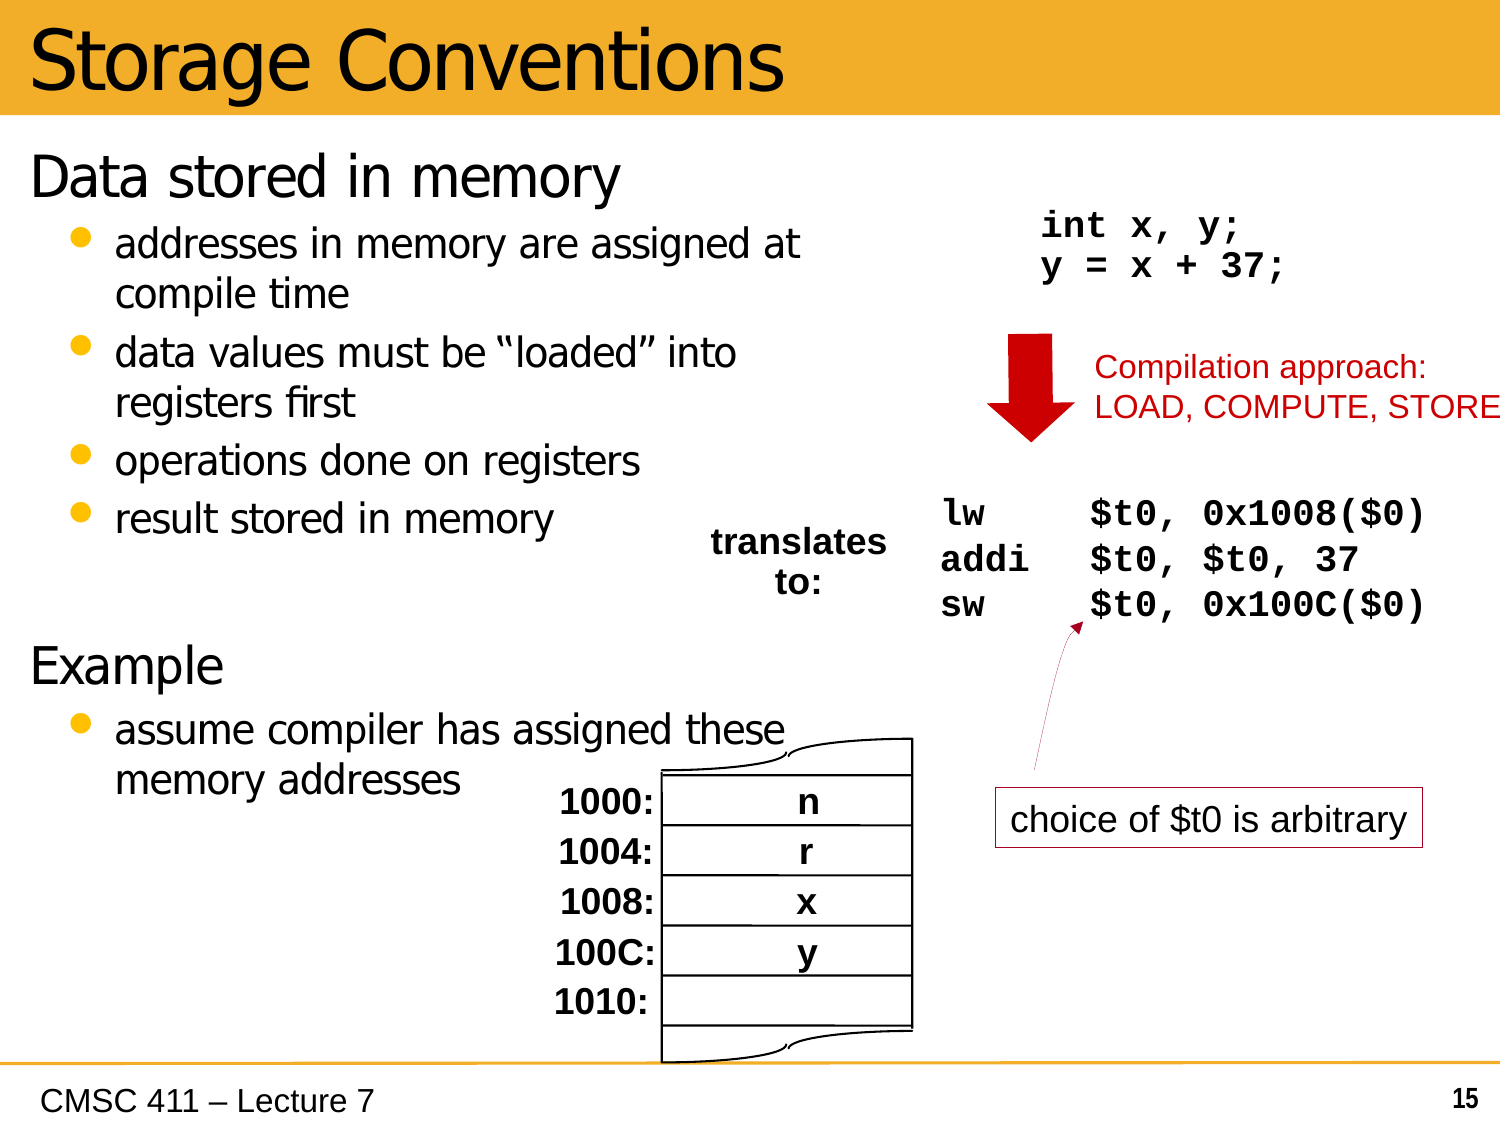

# Storage Conventions
Data stored in memory
addresses in memory are assigned at compile time
data values must be “loaded” into registers first
operations done on registers
result stored in memory

Example
assume compiler has assigned these memory addresses
int x, y;
y = x + 37;

Compilation approach:
LOAD, COMPUTE, STORE
lw 	$t0, 0x1008($0)
addi	$t0, $t0, 37
sw	$t0, 0x100C($0)
translates
to:

1000:
n

choice of $t0 is arbitrary
1004:
r

1008:

x
y

100C:
1010:

15